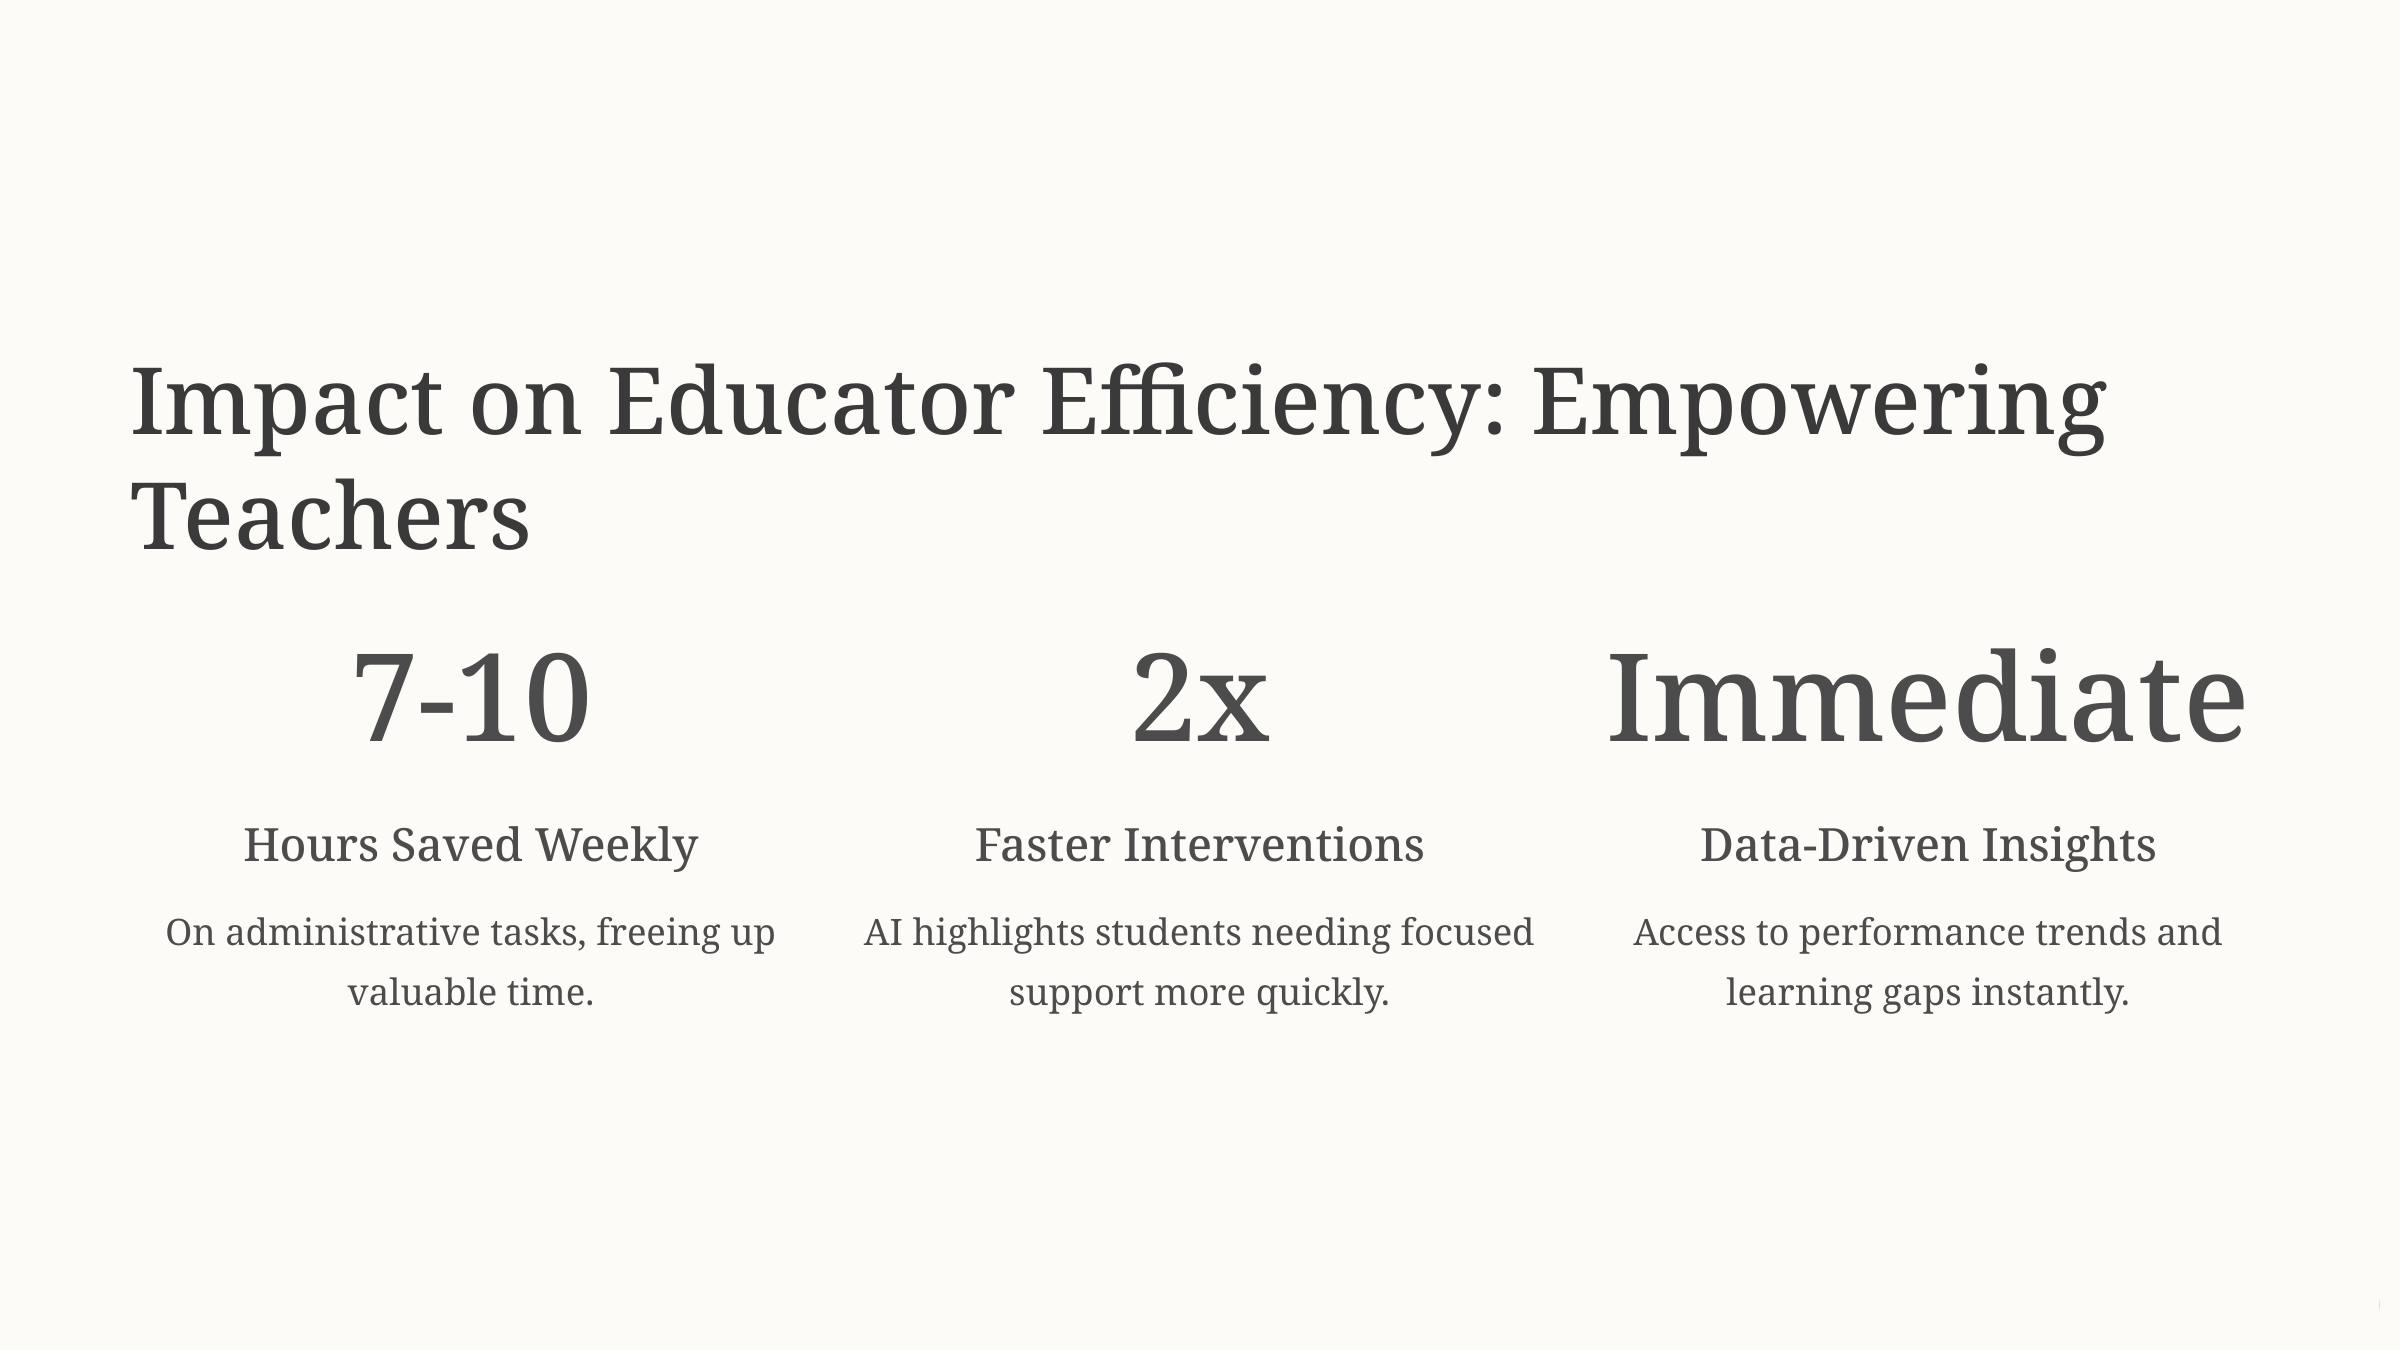

Impact on Educator Efficiency: Empowering Teachers
7-10
2x
Immediate
Hours Saved Weekly
Faster Interventions
Data-Driven Insights
On administrative tasks, freeing up valuable time.
AI highlights students needing focused support more quickly.
Access to performance trends and learning gaps instantly.